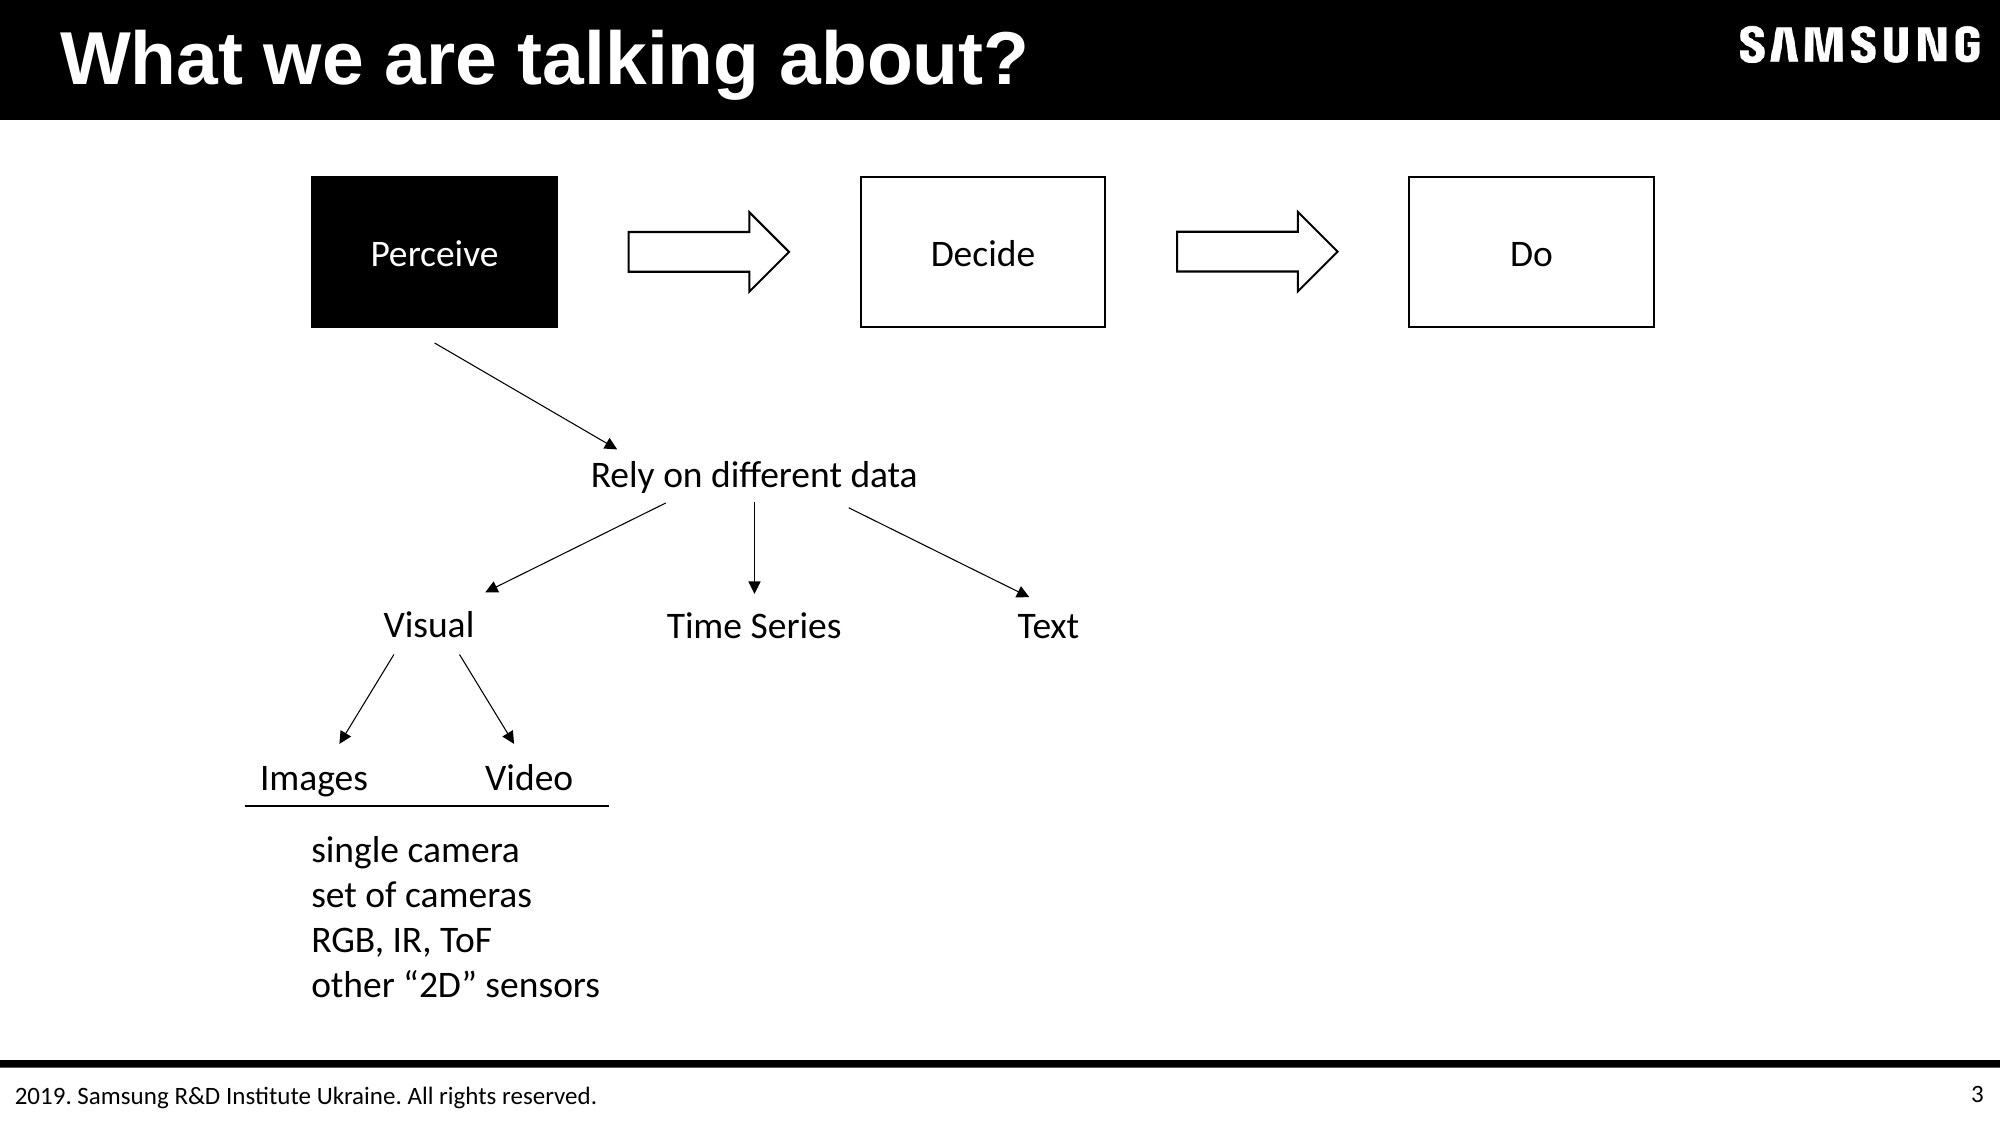

# What we are talking about?
Perceive
Decide
Do

Rely on different data
Visual
Time Series
Text
Video
Images
single camera
set of cameras
RGB, IR, ToF
other “2D” sensors
3
2019. Samsung R&D Institute Ukraine. All rights reserved.